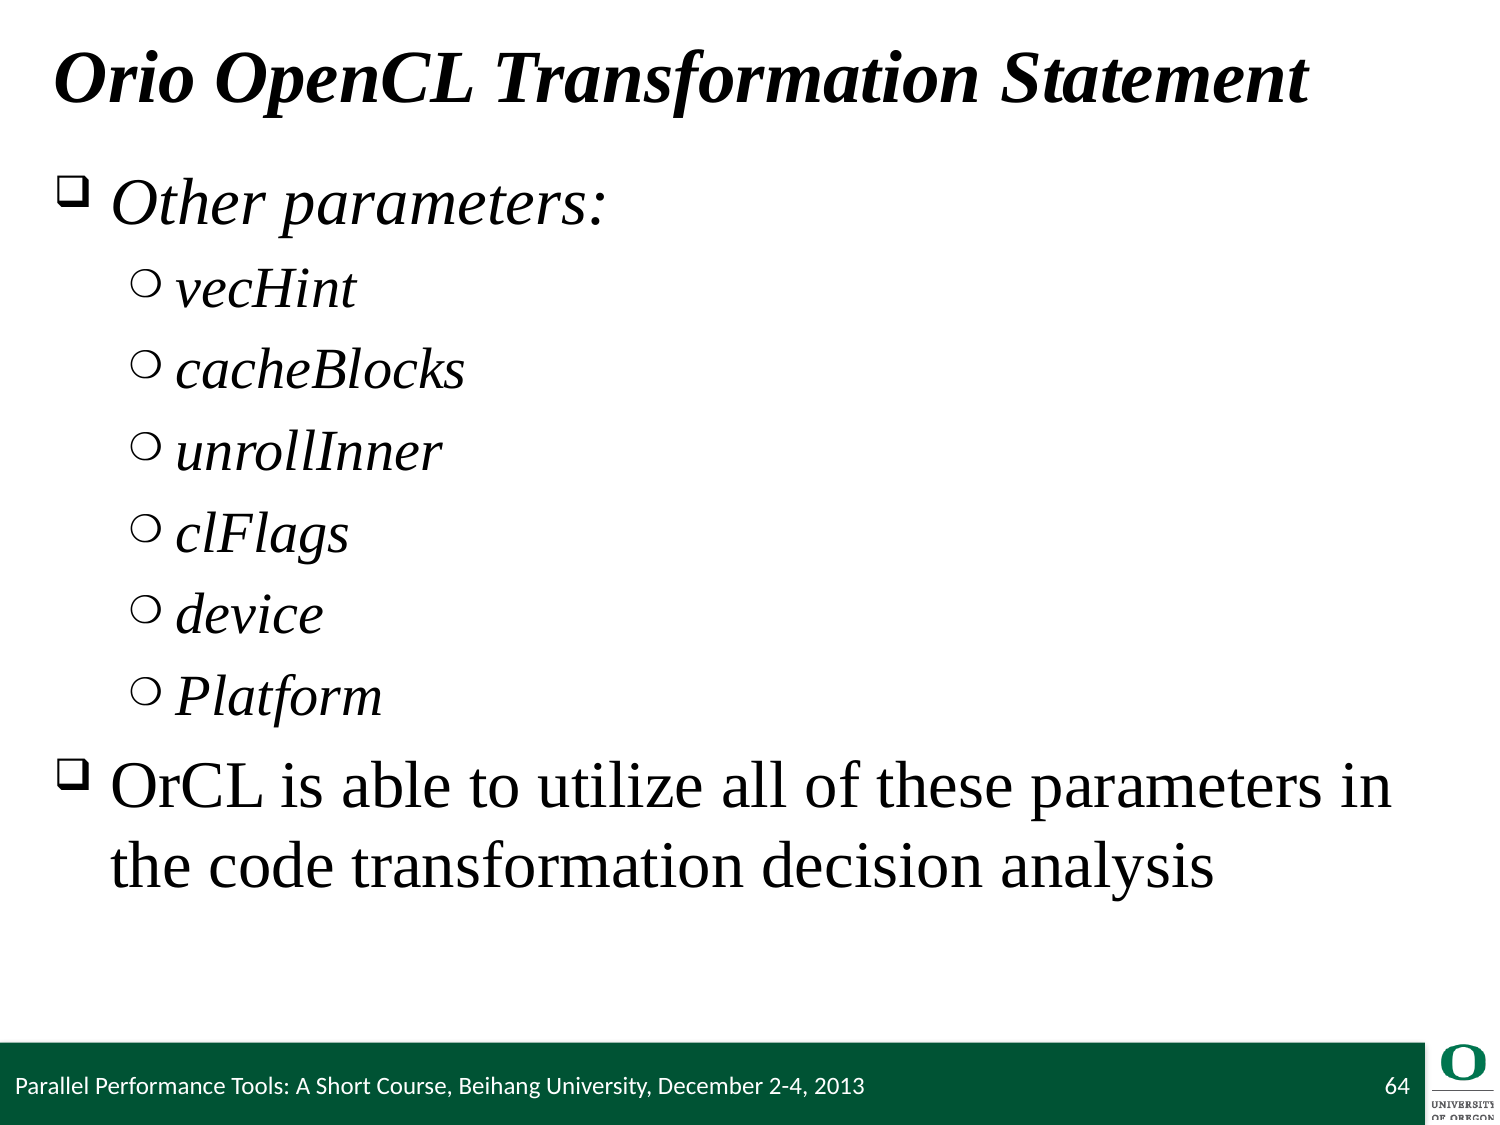

# Orio OpenCL Transformation Statement
Other parameters:
vecHint
cacheBlocks
unrollInner
clFlags
device
Platform
OrCL is able to utilize all of these parameters in the code transformation decision analysis
Parallel Performance Tools: A Short Course, Beihang University, December 2-4, 2013
64